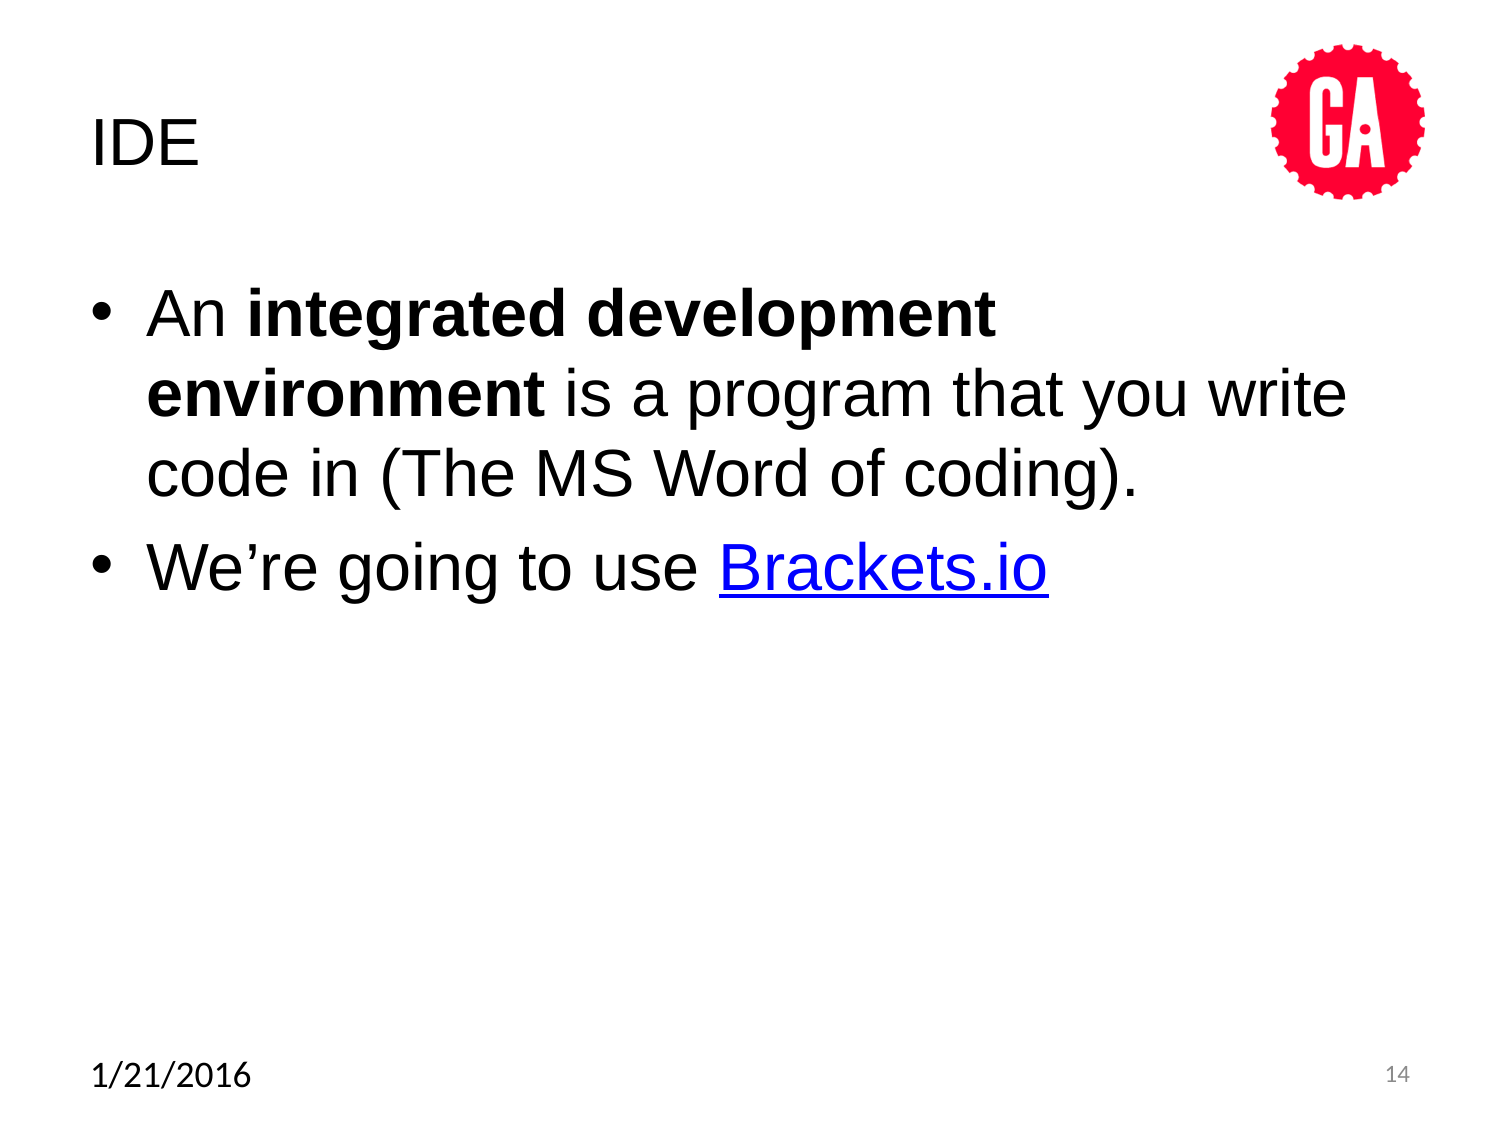

# IDE
An integrated development environment is a program that you write code in (The MS Word of coding).
We’re going to use Brackets.io

1/21/2016
14